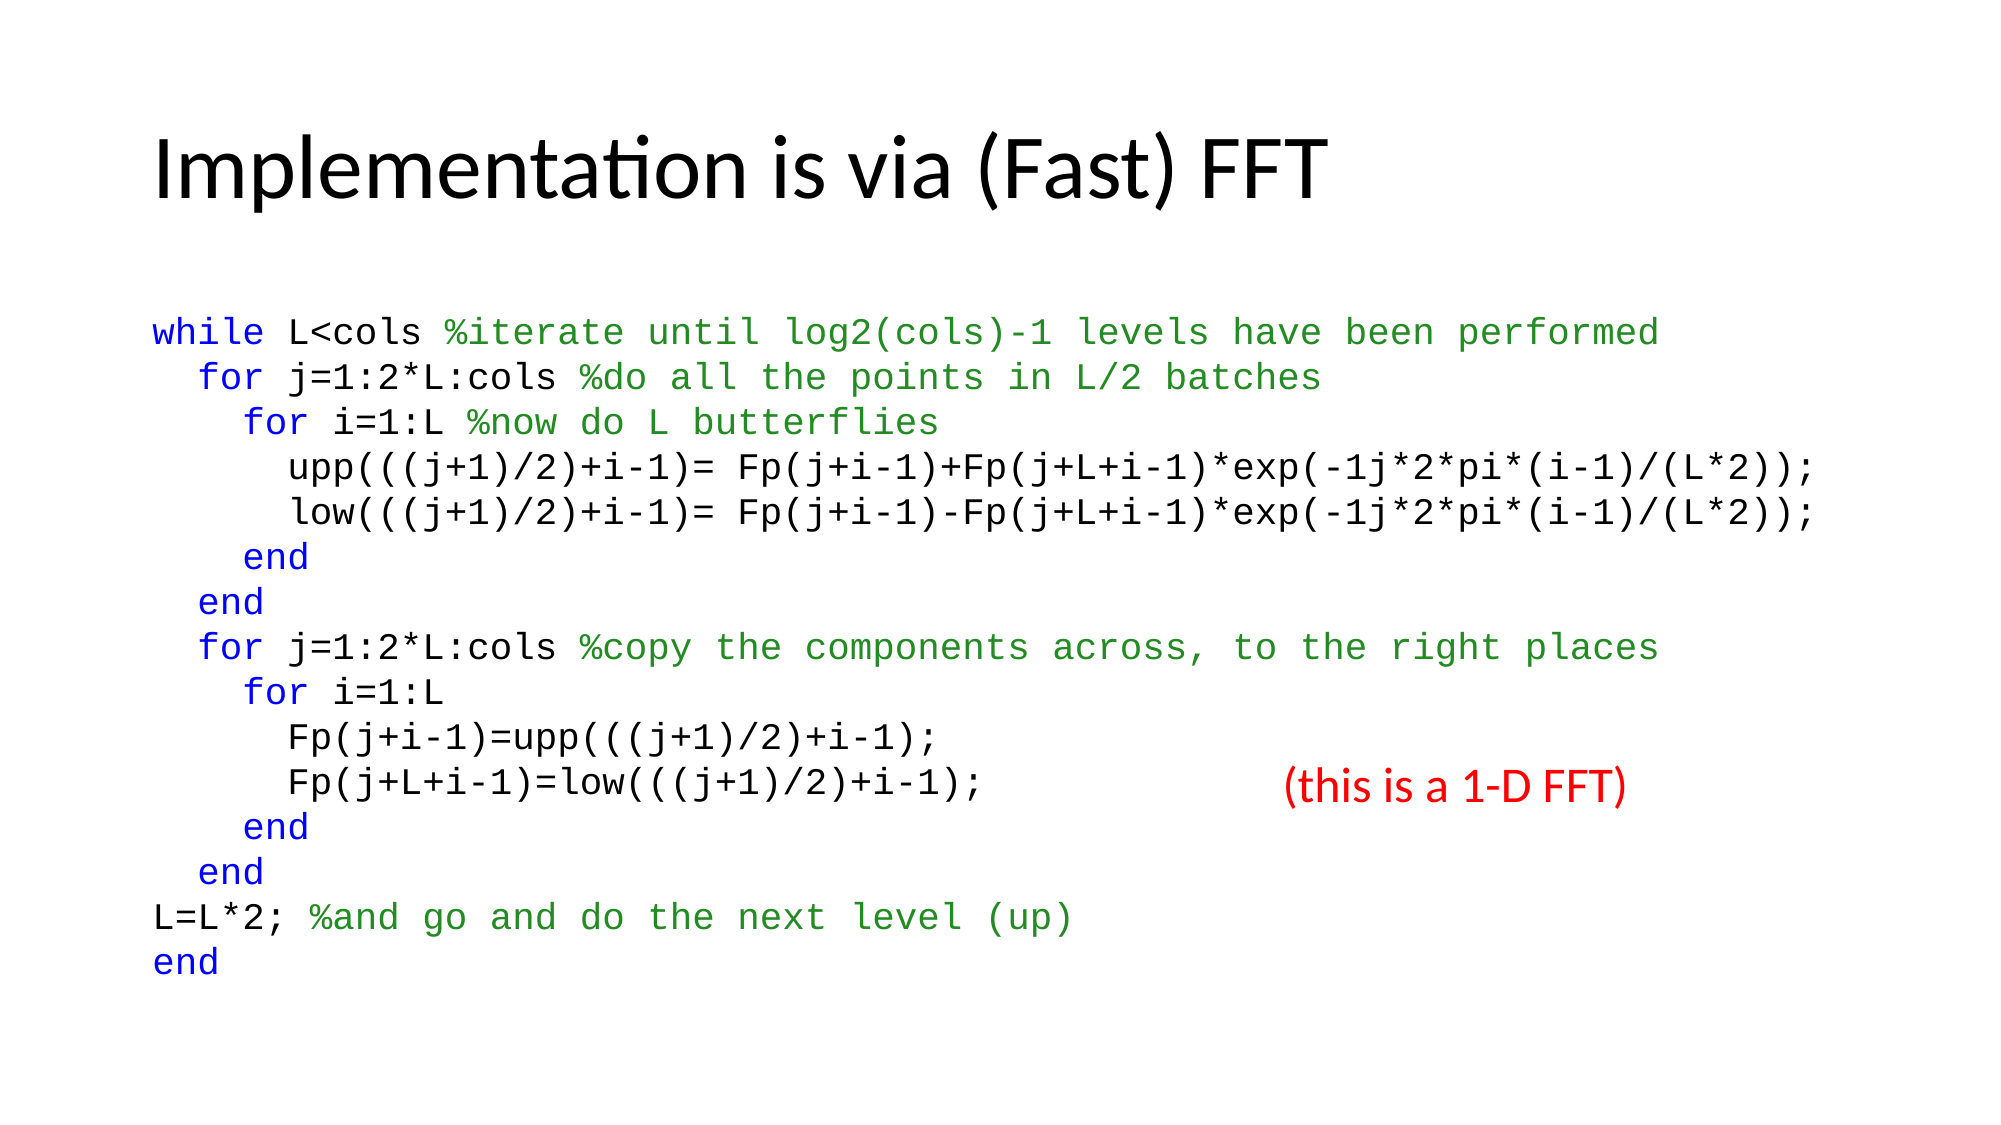

# Implementation is via (Fast) FFT
while L<cols %iterate until log2(cols)-1 levels have been performed
  for j=1:2*L:cols %do all the points in L/2 batches
    for i=1:L %now do L butterflies
      upp(((j+1)/2)+i-1)= Fp(j+i-1)+Fp(j+L+i-1)*exp(-1j*2*pi*(i-1)/(L*2));
      low(((j+1)/2)+i-1)= Fp(j+i-1)-Fp(j+L+i-1)*exp(-1j*2*pi*(i-1)/(L*2));
    end
  end
  for j=1:2*L:cols %copy the components across, to the right places
    for i=1:L
      Fp(j+i-1)=upp(((j+1)/2)+i-1);
      Fp(j+L+i-1)=low(((j+1)/2)+i-1);
    end
  end
L=L*2; %and go and do the next level (up)
end
(this is a 1-D FFT)